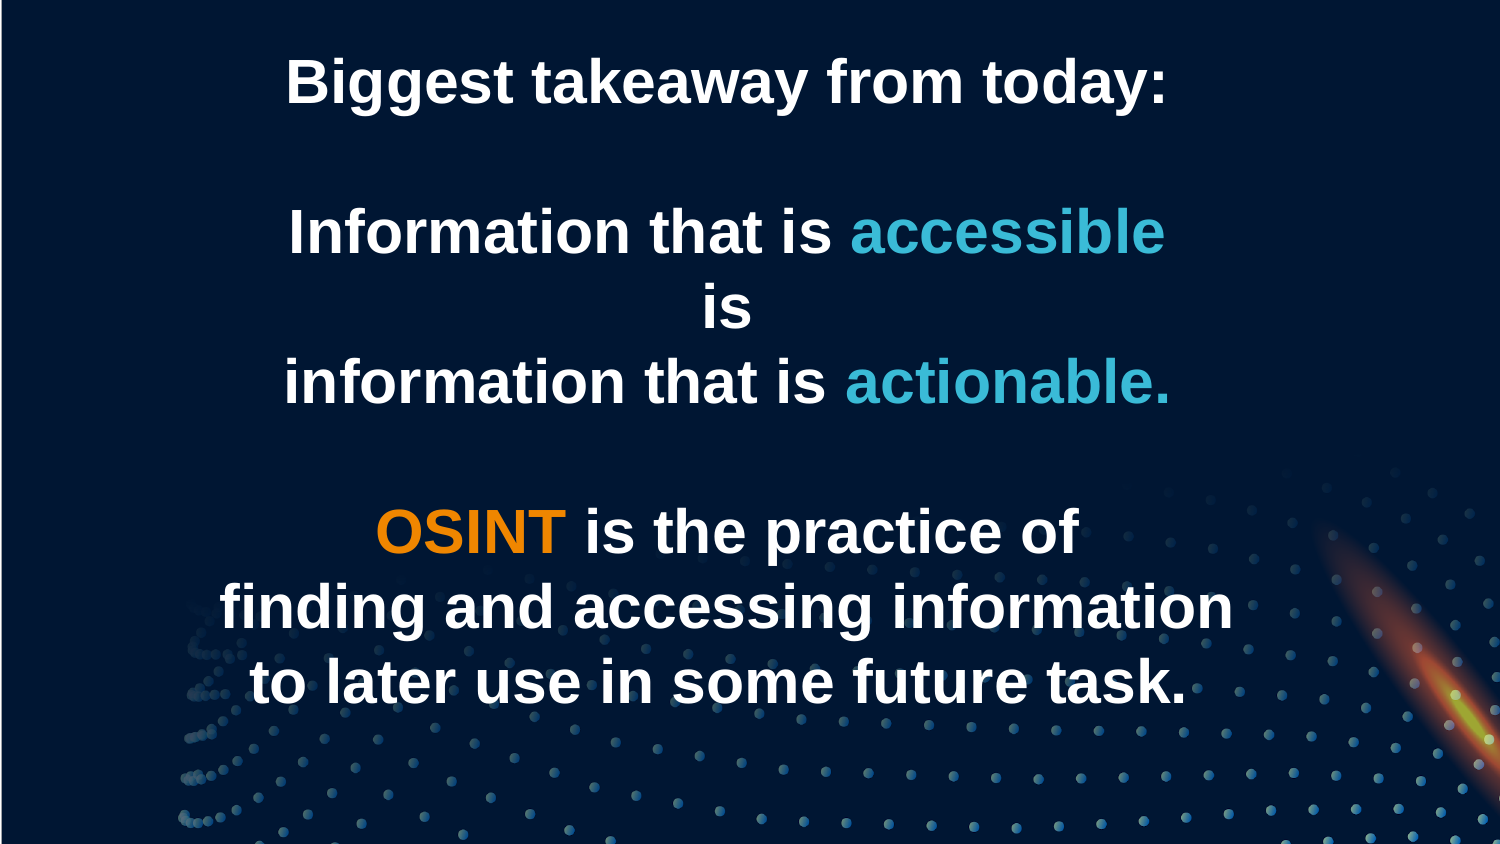

# Biggest takeaway from today: Information that is accessible is information that is actionable. OSINT is the practice of finding and accessing information to later use in some future task.